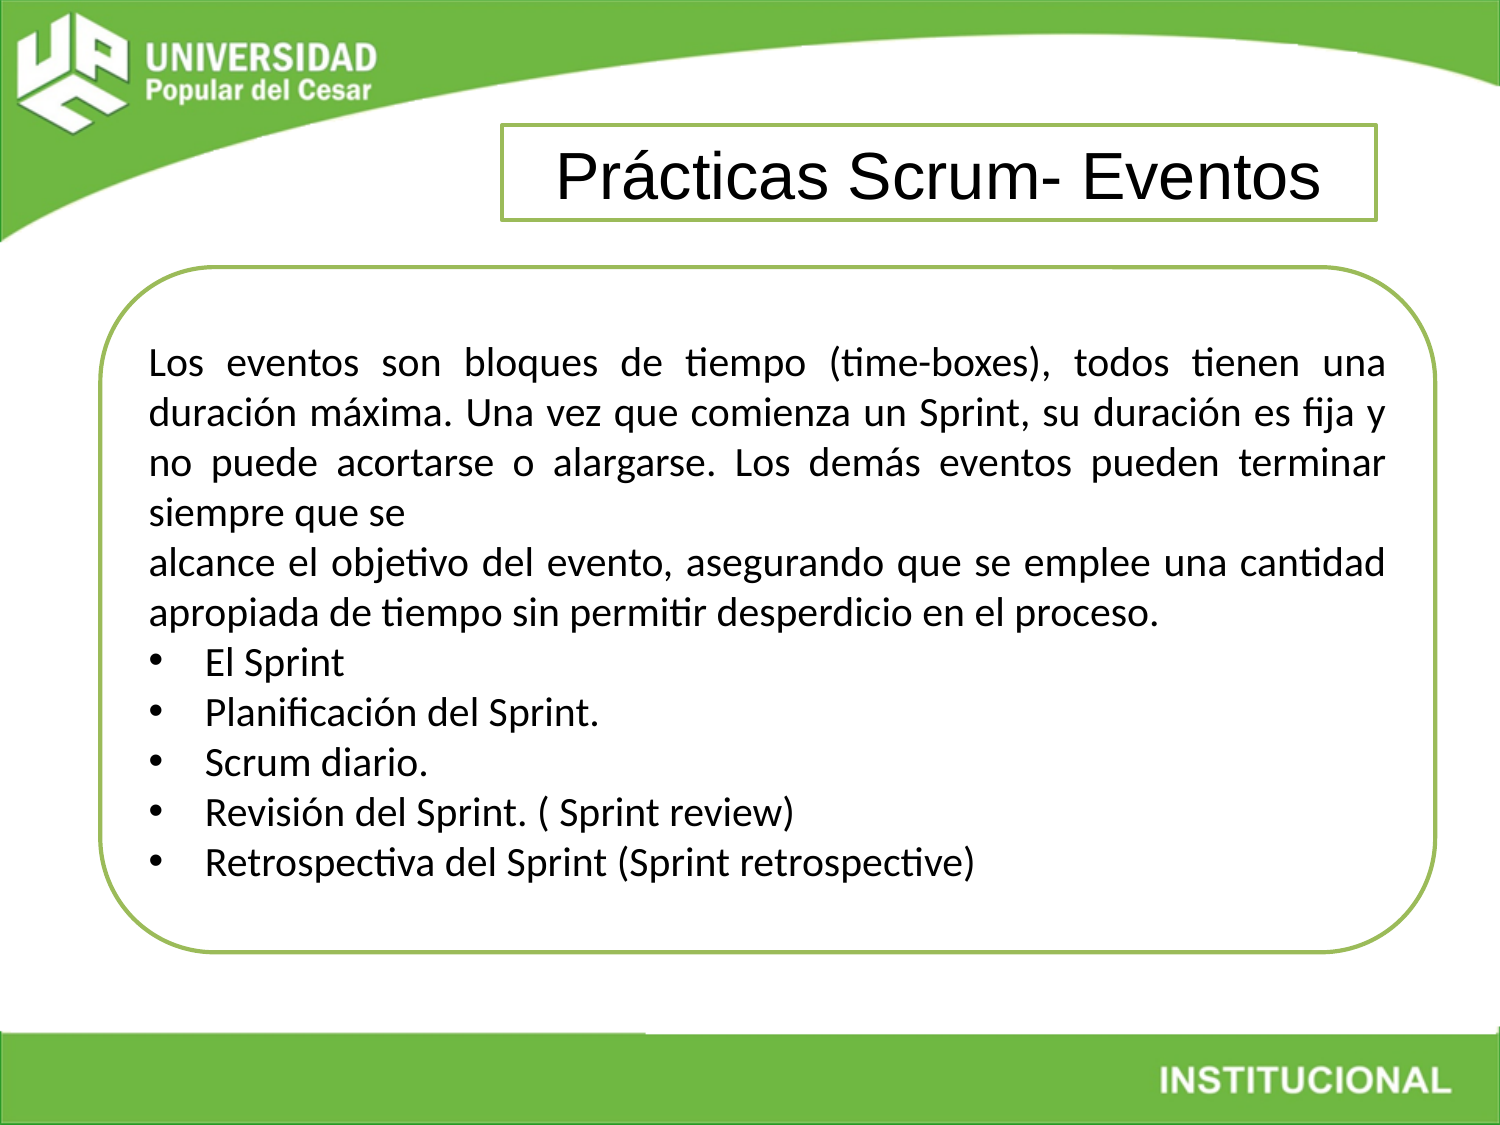

Prácticas Scrum- Eventos
Los eventos son bloques de tiempo (time-boxes), todos tienen una duración máxima. Una vez que comienza un Sprint, su duración es fija y no puede acortarse o alargarse. Los demás eventos pueden terminar siempre que se
alcance el objetivo del evento, asegurando que se emplee una cantidad apropiada de tiempo sin permitir desperdicio en el proceso.
El Sprint
Planificación del Sprint.
Scrum diario.
Revisión del Sprint. ( Sprint review)
Retrospectiva del Sprint (Sprint retrospective)